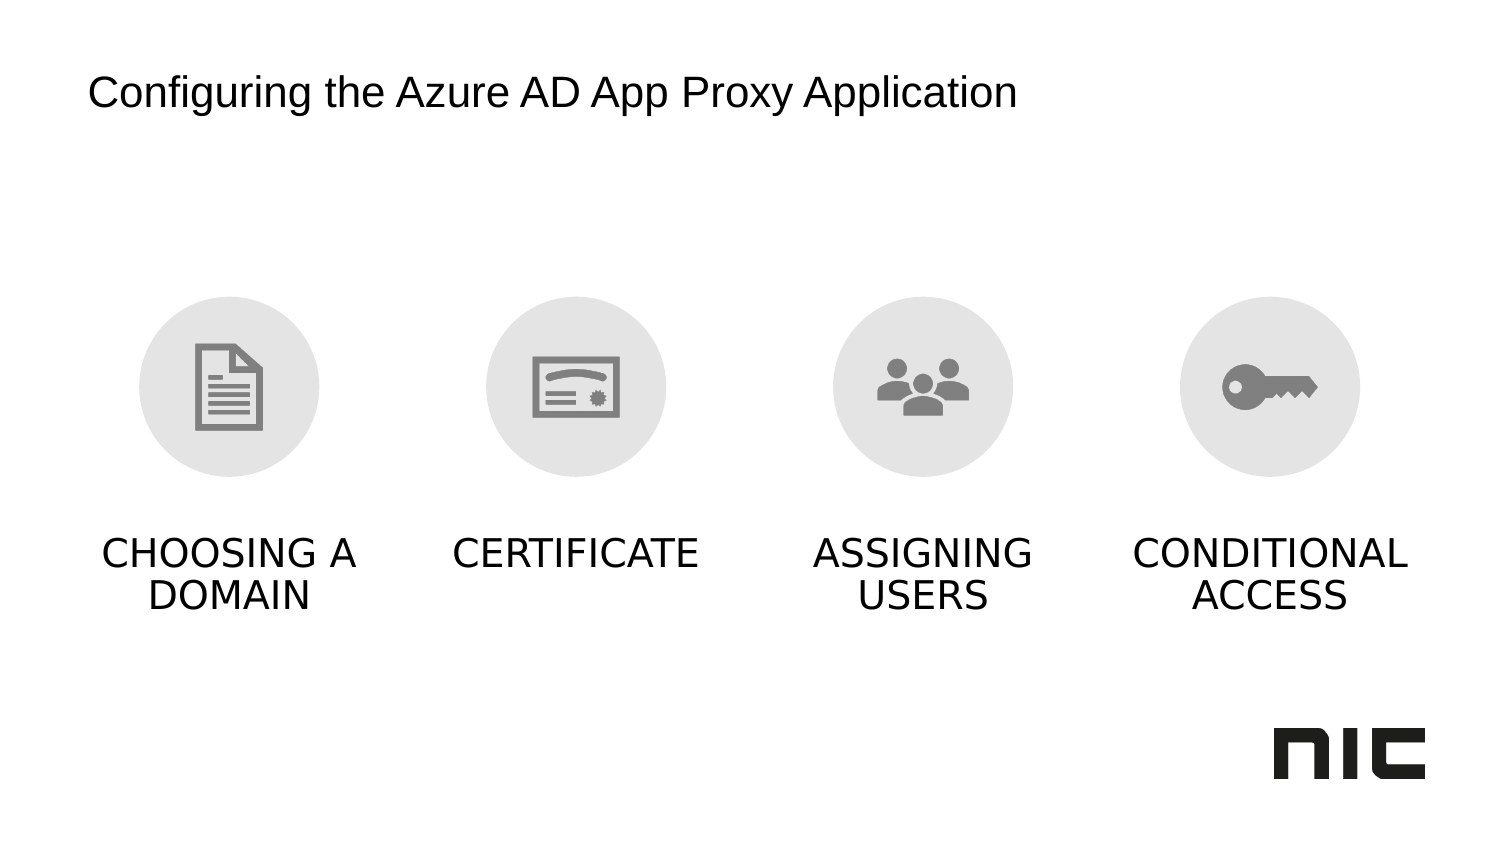

# Configuring the Azure AD App Proxy Application
Choosing a domain
Certificate
Assigning Users
Conditional Access